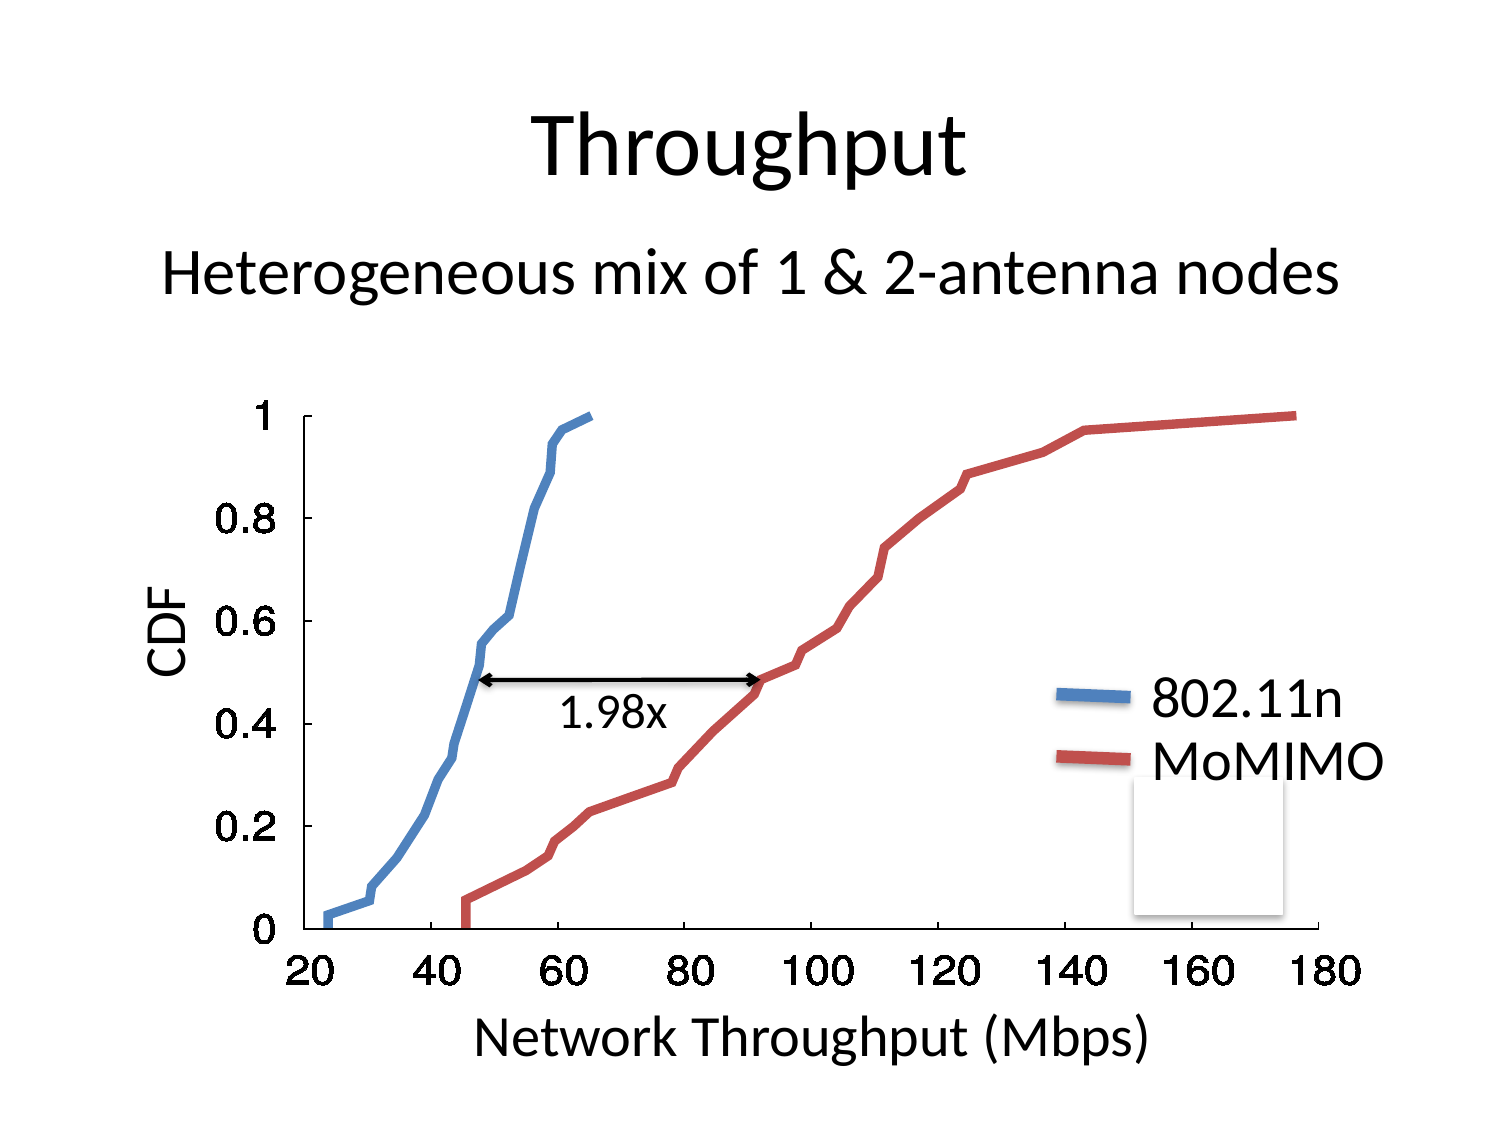

# Throughput
Heterogeneous mix of 1 & 2-antenna nodes
CDF
802.11n
1.98x
MoMIMO

Network Throughput (Mbps)